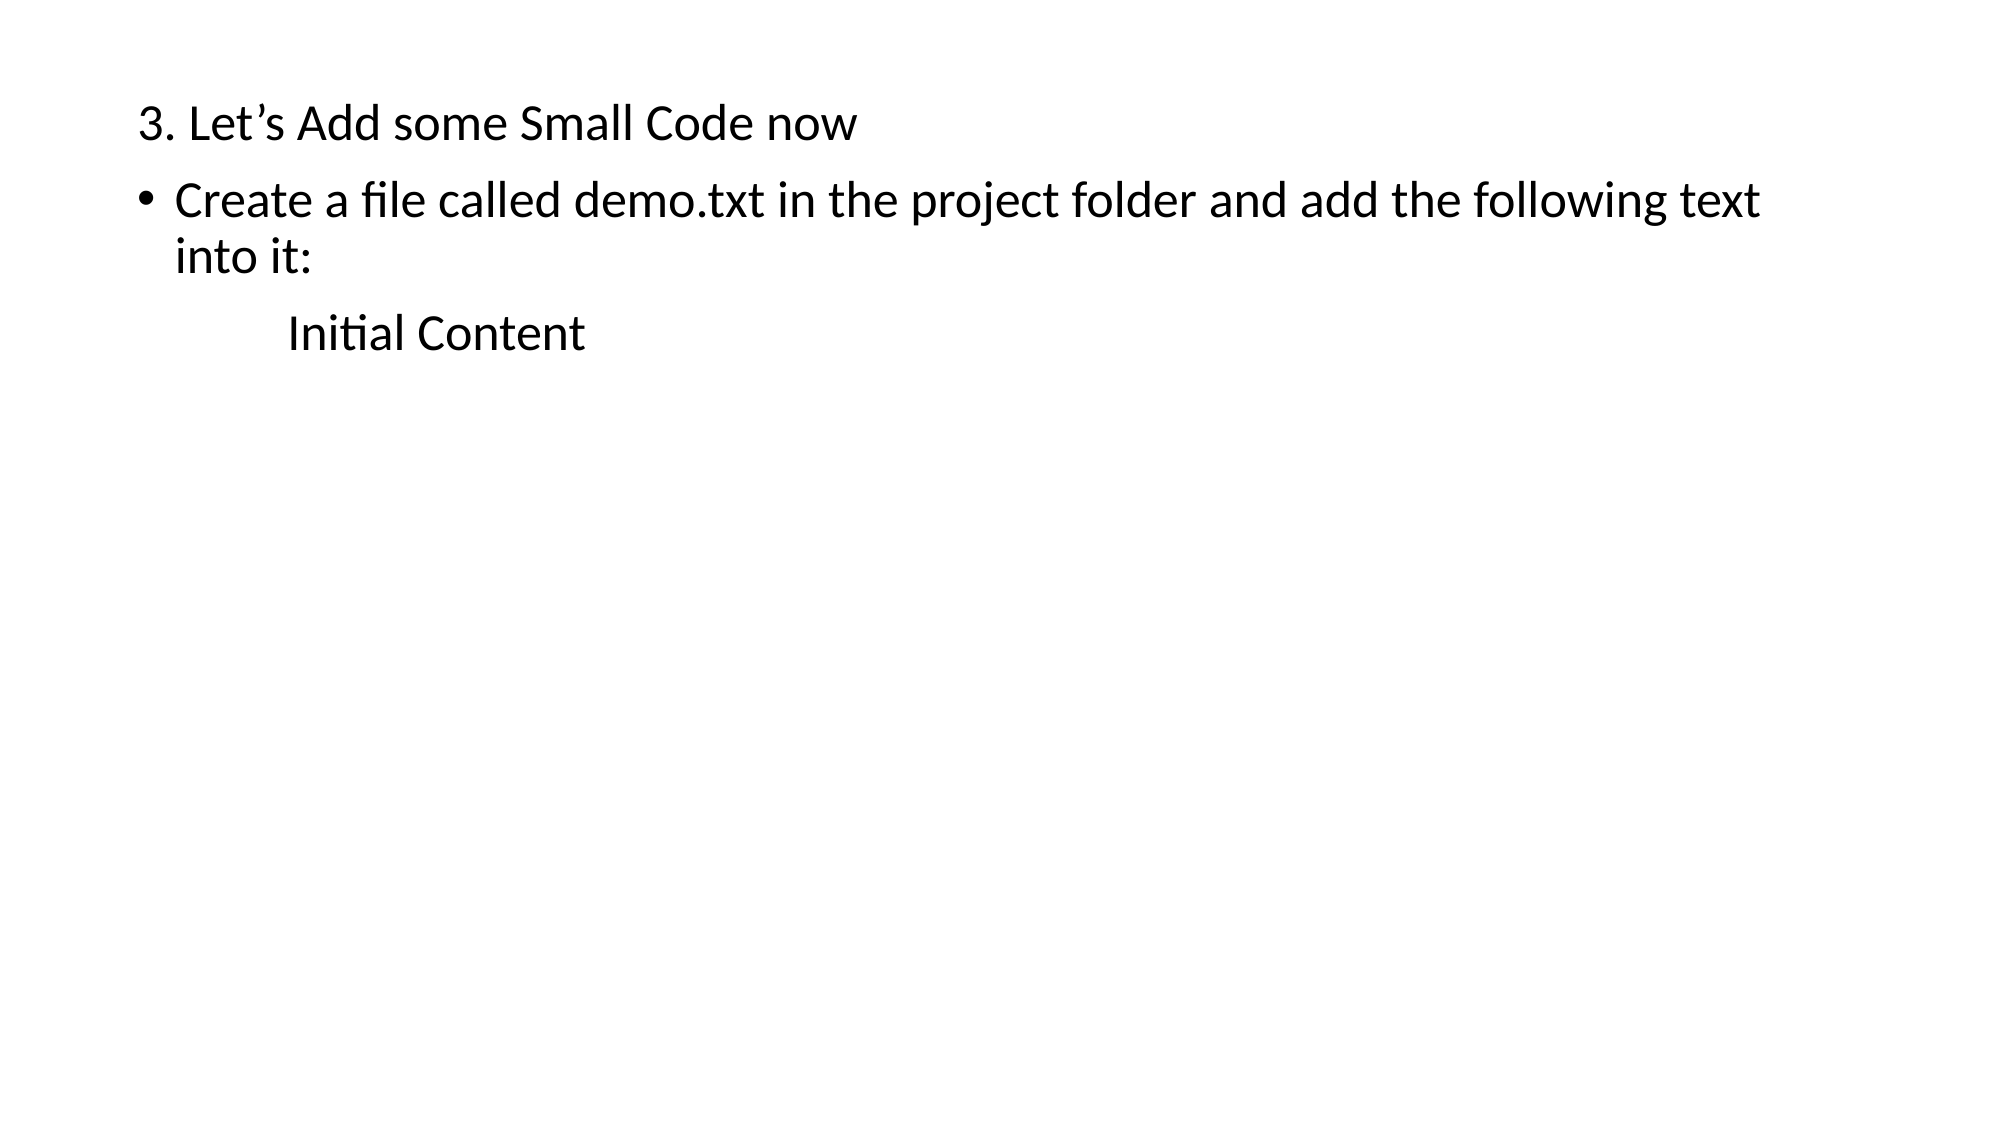

3. Let’s Add some Small Code now
Create a file called demo.txt in the project folder and add the following text into it:
   	Initial Content